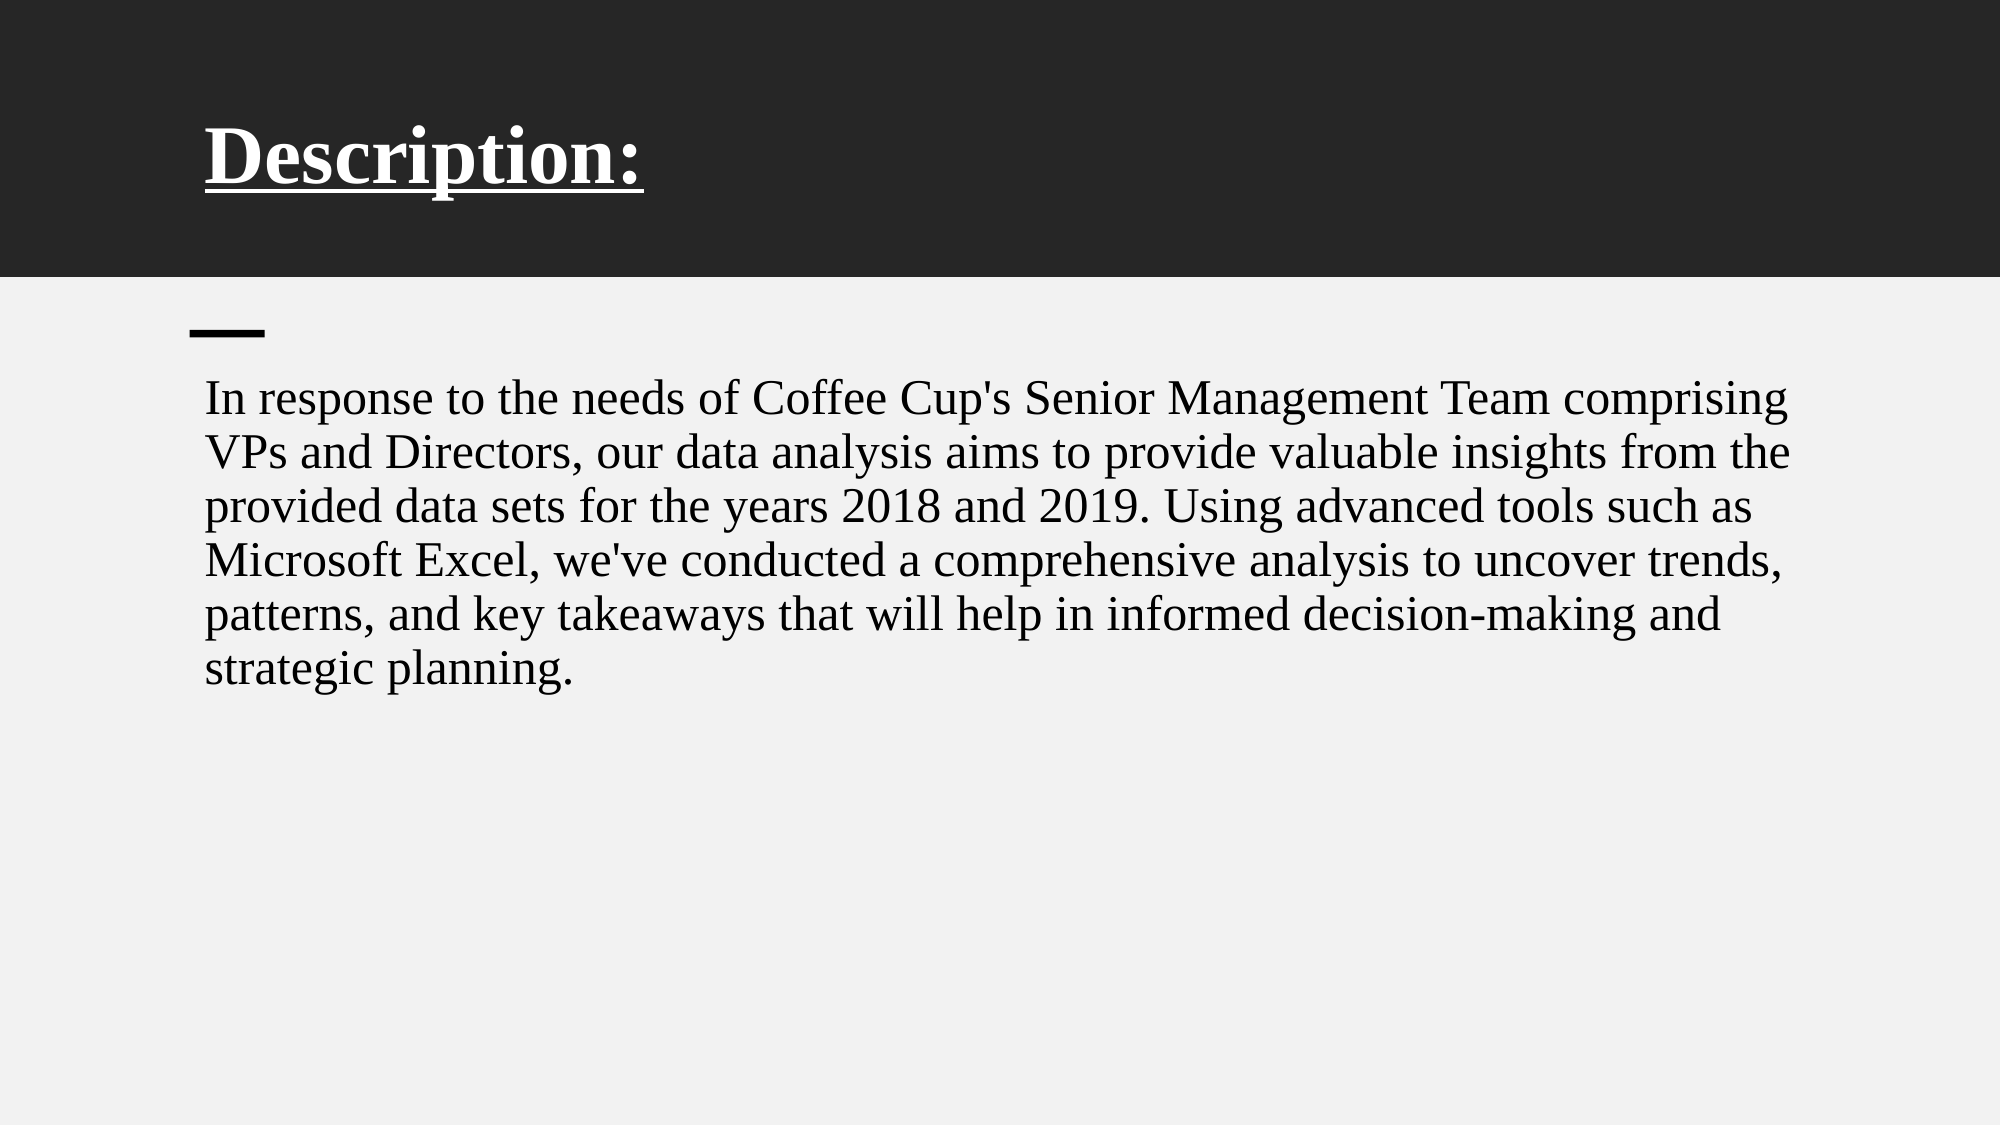

# Description:

In response to the needs of Coffee Cup's Senior Management Team comprising VPs and Directors, our data analysis aims to provide valuable insights from the provided data sets for the years 2018 and 2019. Using advanced tools such as Microsoft Excel, we've conducted a comprehensive analysis to uncover trends, patterns, and key takeaways that will help in informed decision-making and strategic planning.